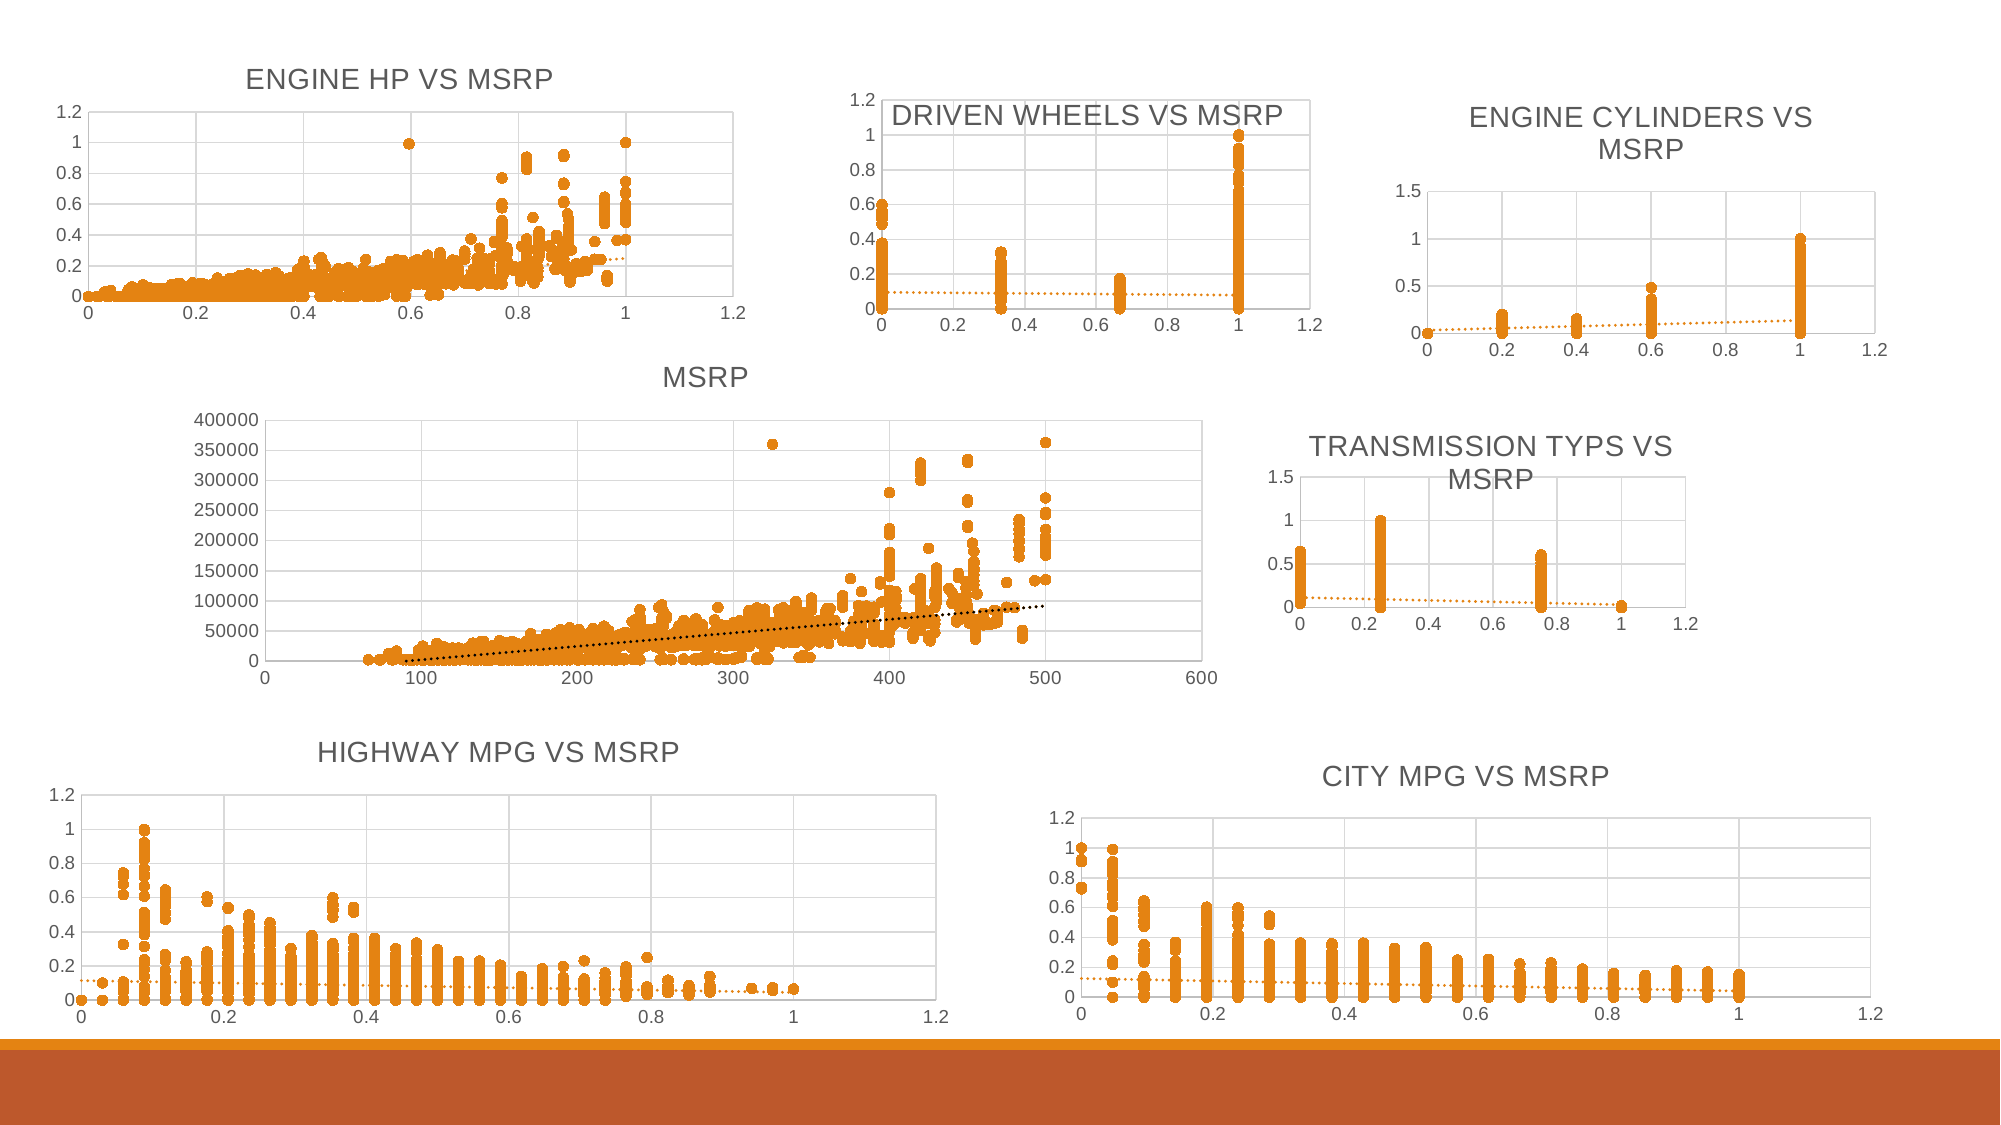

### Chart:

| Category |  |
|---|---|

### Chart:

| Category |  |
|---|---|

### Chart:

| Category |  |
|---|---|

### Chart:

| Category | MSRP |
|---|---|

### Chart:

| Category |  |
|---|---|

### Chart:

| Category |  |
|---|---|

### Chart:

| Category |  |
|---|---|